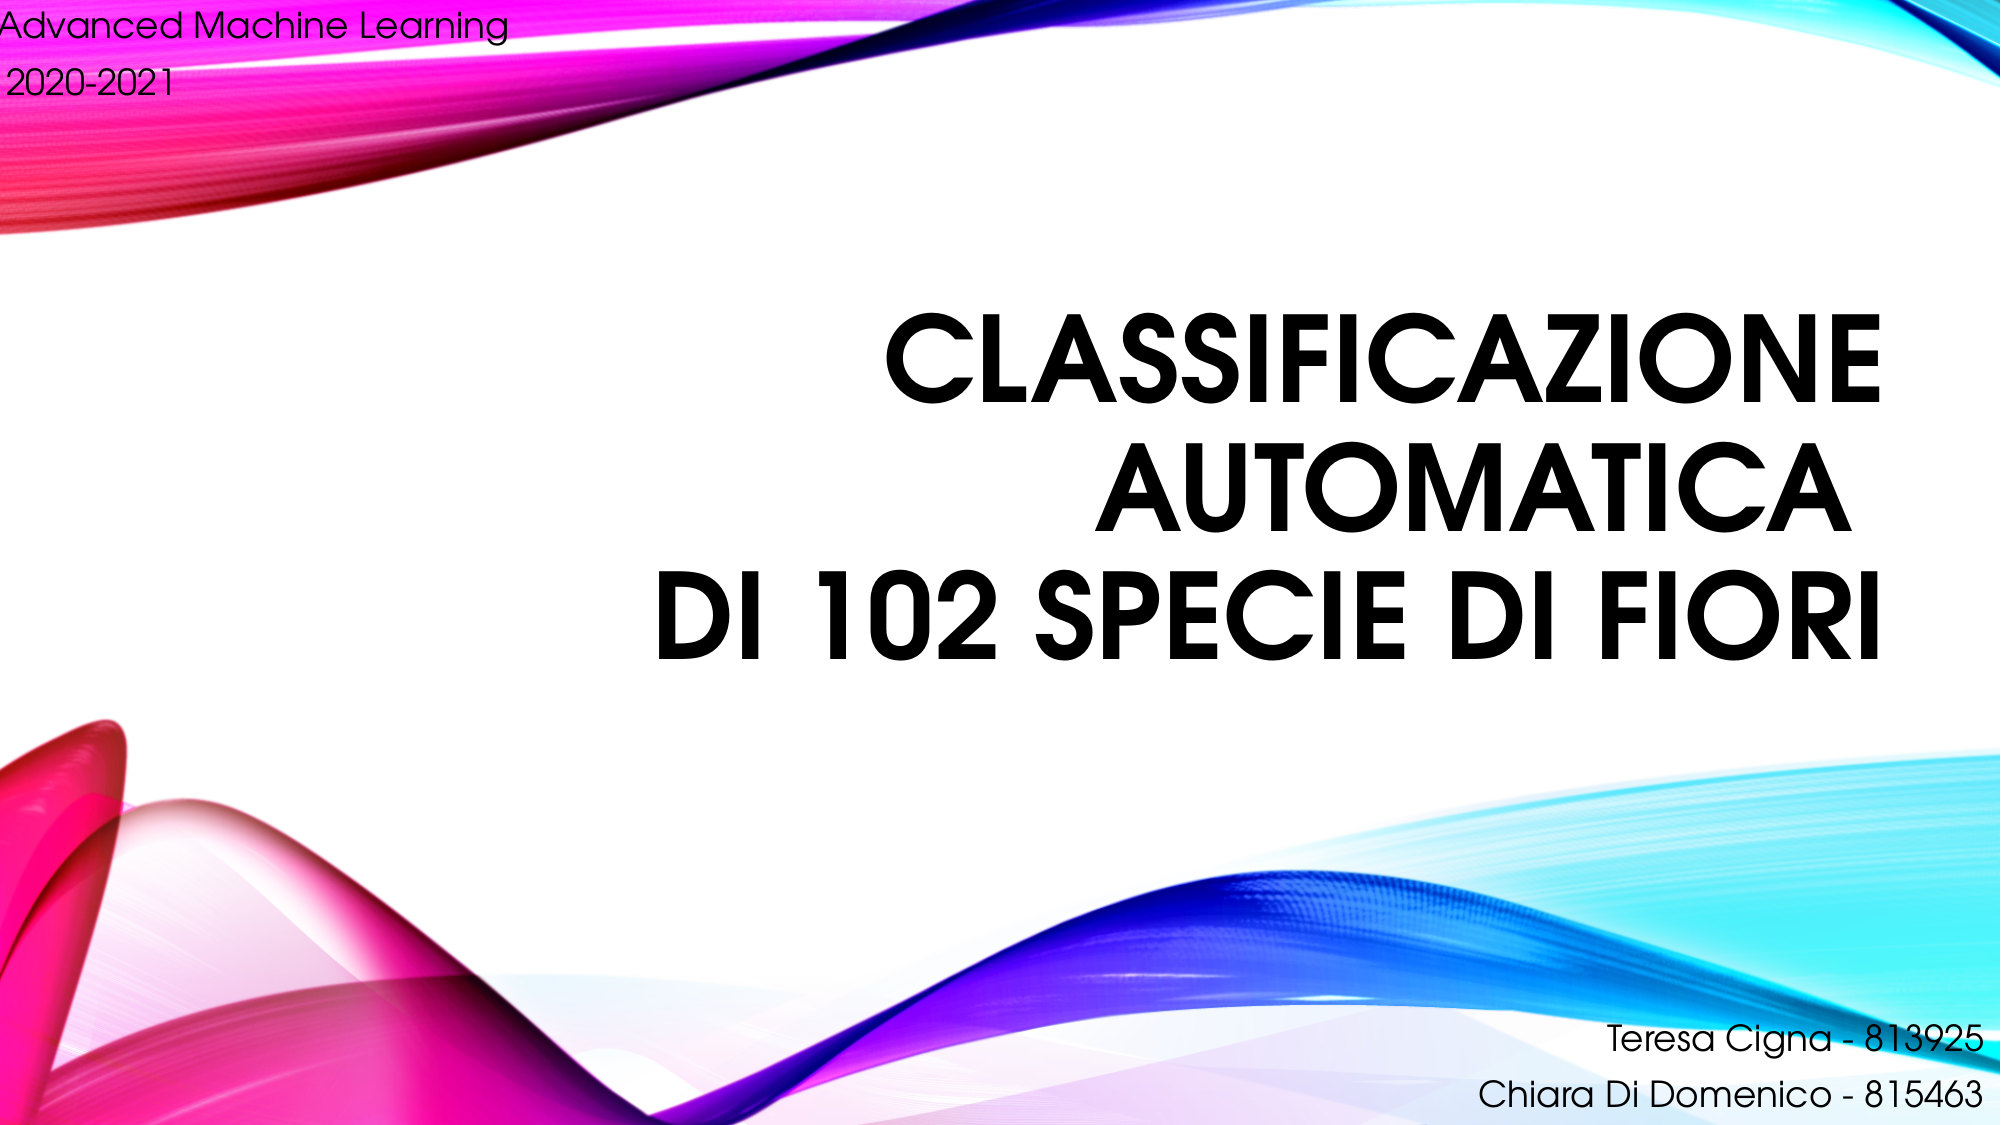

Advanced Machine Learning
 2020-2021
# Classificazione automatica di 102 specie di fiori
Teresa Cigna - 813925
Chiara Di Domenico - 815463